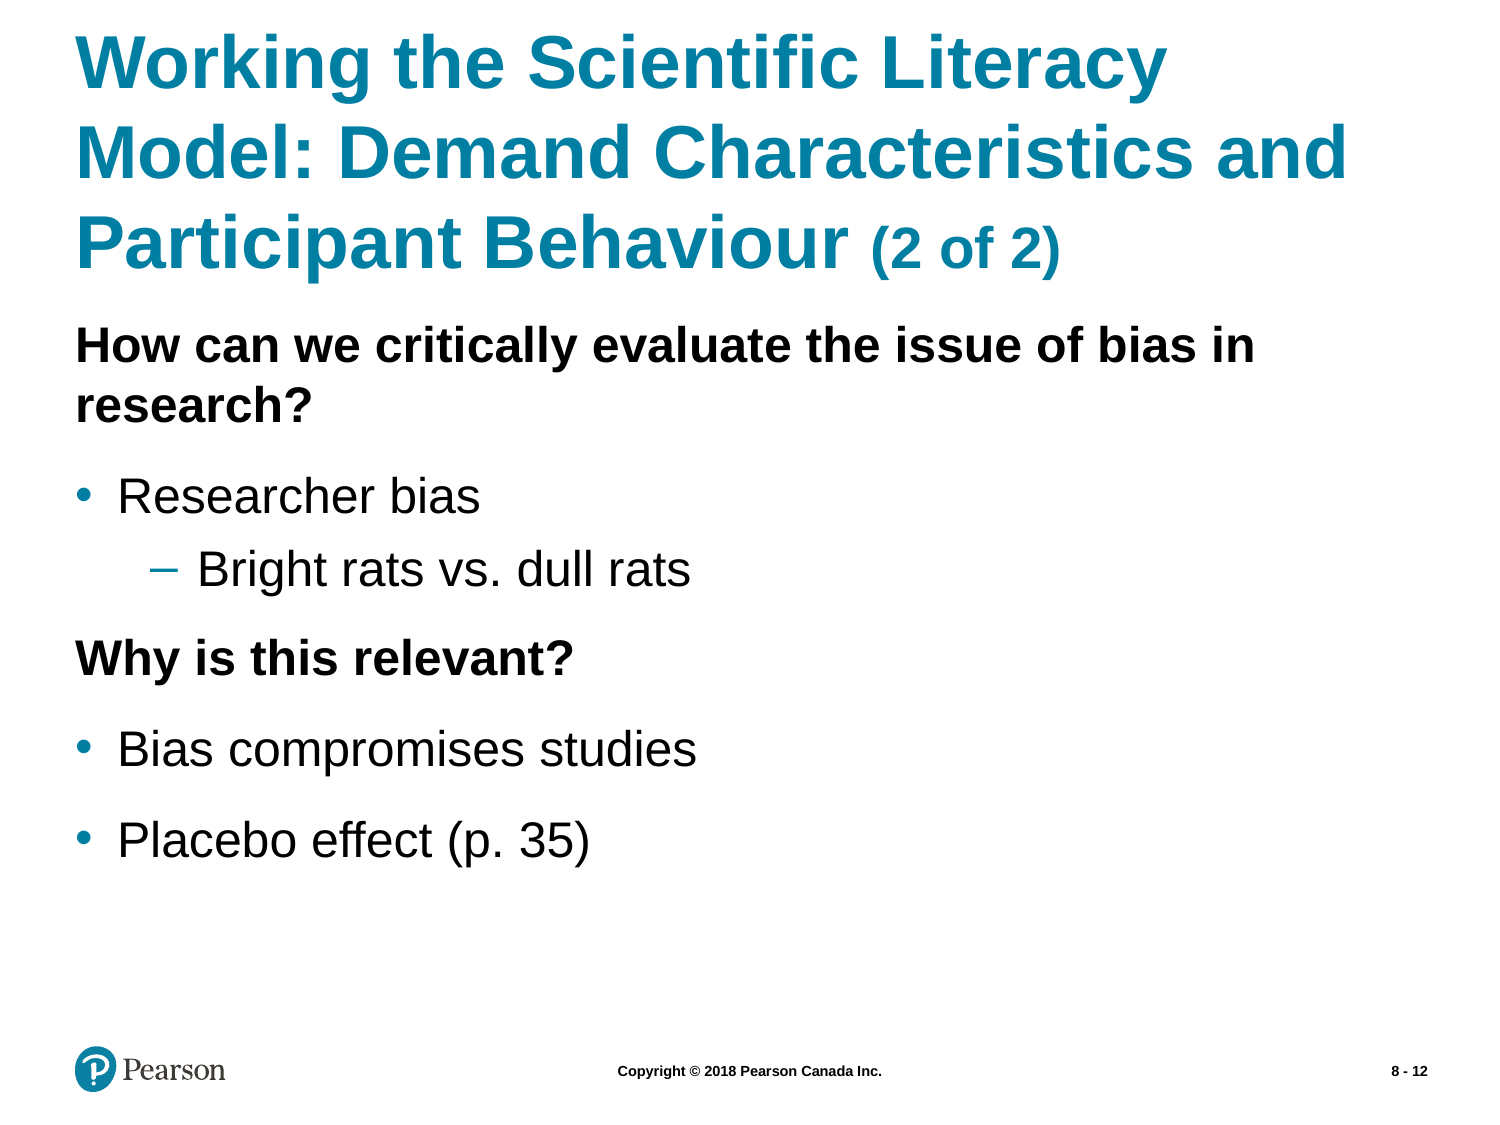

# Working the Scientific Literacy Model: Demand Characteristics and Participant Behaviour (2 of 2)
How can we critically evaluate the issue of bias in research?
Researcher bias
Bright rats vs. dull rats
Why is this relevant?
Bias compromises studies
Placebo effect (p. 35)